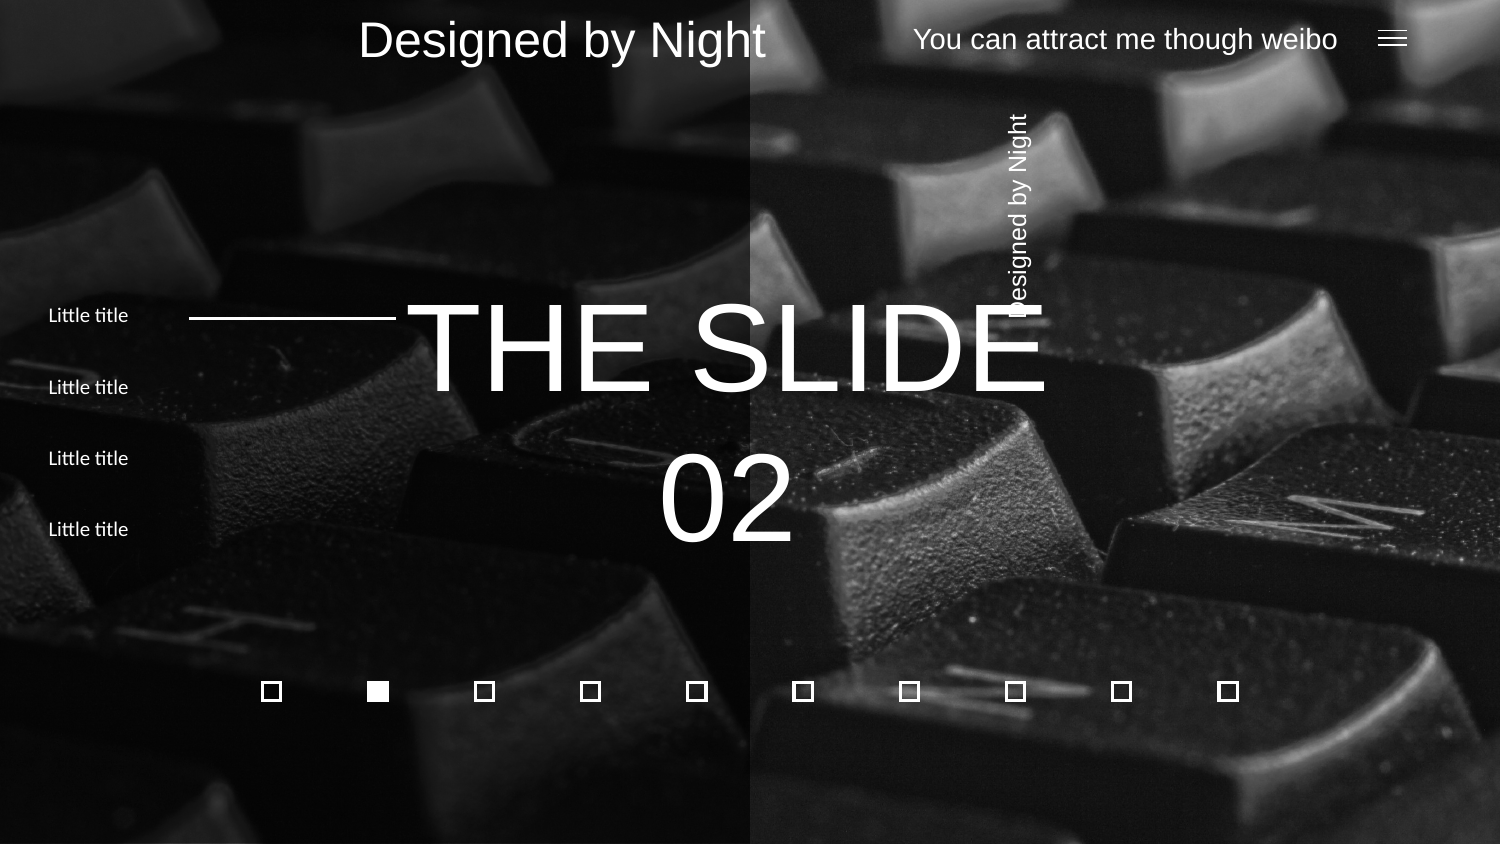

Designed by Night
You can attract me though weibo
Designed by Night
THE SLIDE
02
Little title
Little title
Little title
Little title